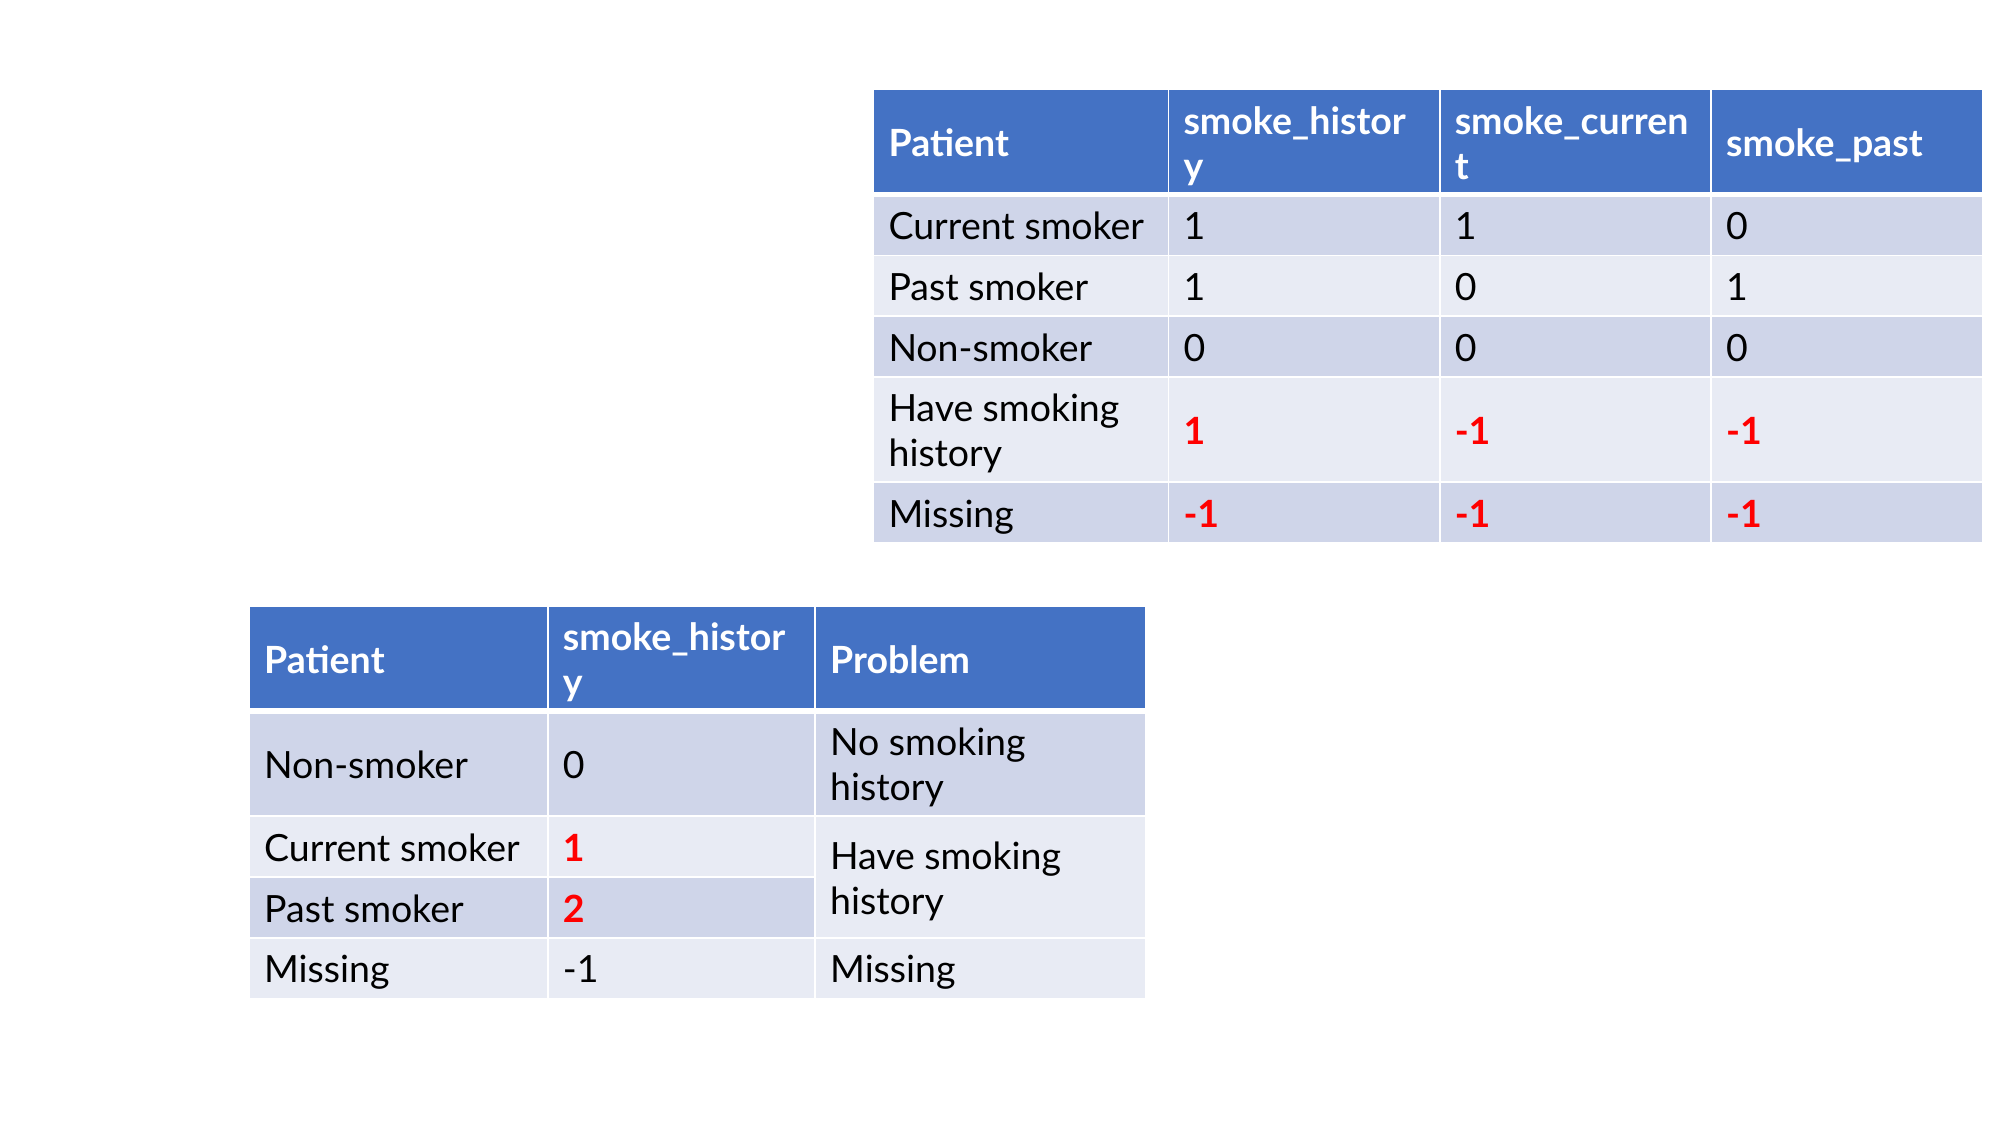

| Patient | smoke\_history | smoke\_current | smoke\_past |
| --- | --- | --- | --- |
| Current smoker | 1 | 1 | 0 |
| Past smoker | 1 | 0 | 1 |
| Non-smoker | 0 | 0 | 0 |
| Have smoking history | 1 | -1 | -1 |
| Missing | -1 | -1 | -1 |
| Patient | smoke\_history | Problem |
| --- | --- | --- |
| Non-smoker | 0 | No smoking history |
| Current smoker | 1 | Have smoking history |
| Past smoker | 2 |  |
| Missing | -1 | Missing |